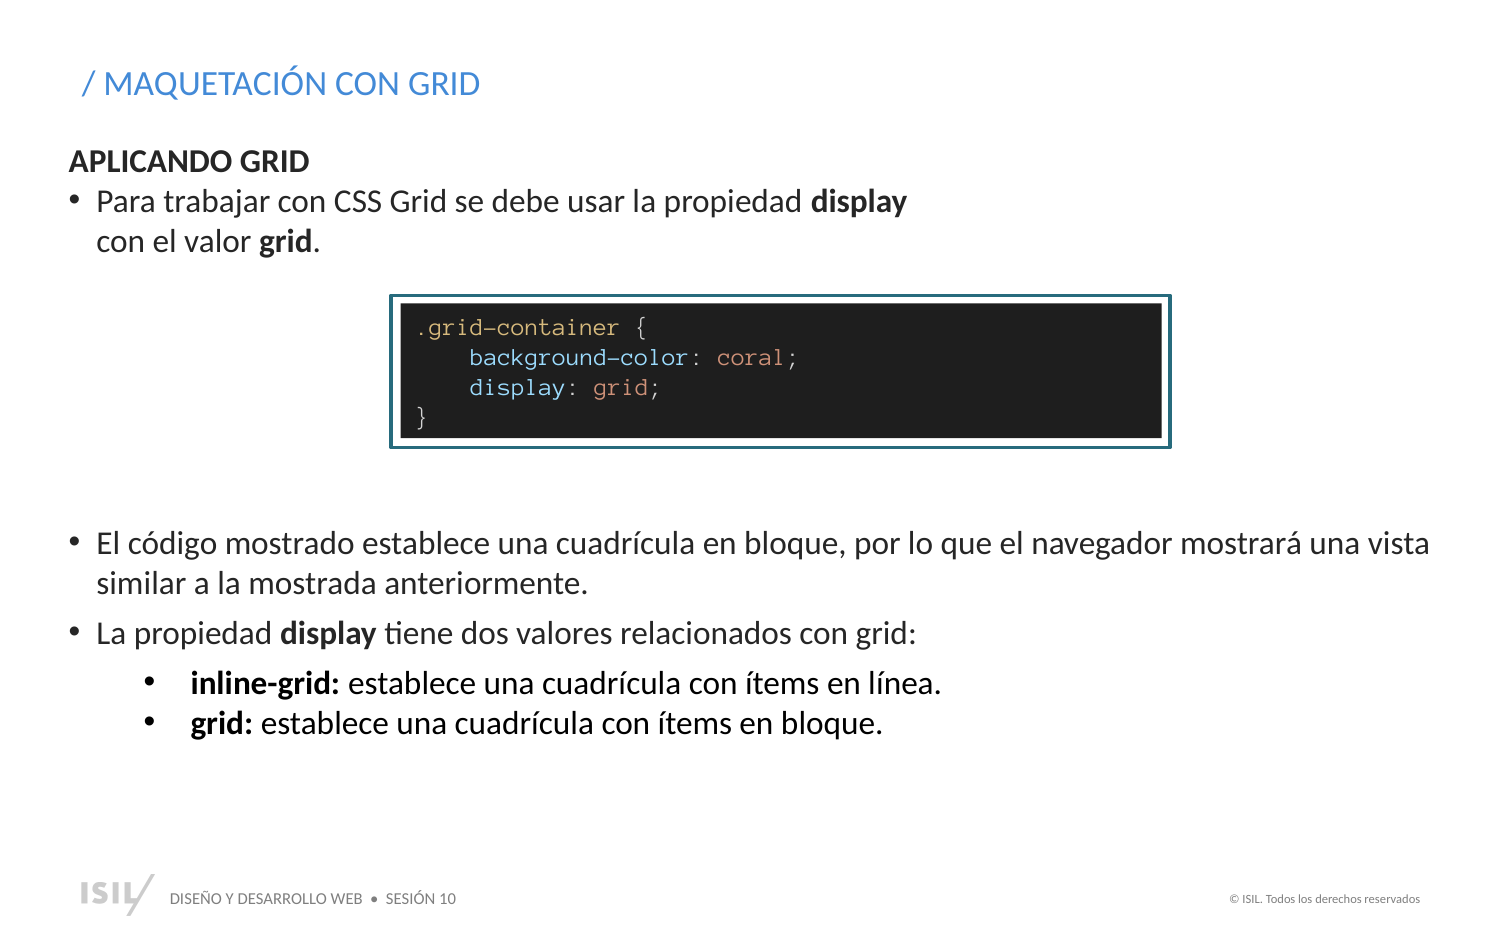

/ MAQUETACIÓN CON GRID
APLICANDO GRID
Para trabajar con CSS Grid se debe usar la propiedad display con el valor grid.
V
.grid-container {
    background-color: coral;
    display: grid;
}
El código mostrado establece una cuadrícula en bloque, por lo que el navegador mostrará una vista similar a la mostrada anteriormente.

La propiedad display tiene dos valores relacionados con grid:

inline-grid: establece una cuadrícula con ítems en línea.
grid: establece una cuadrícula con ítems en bloque.